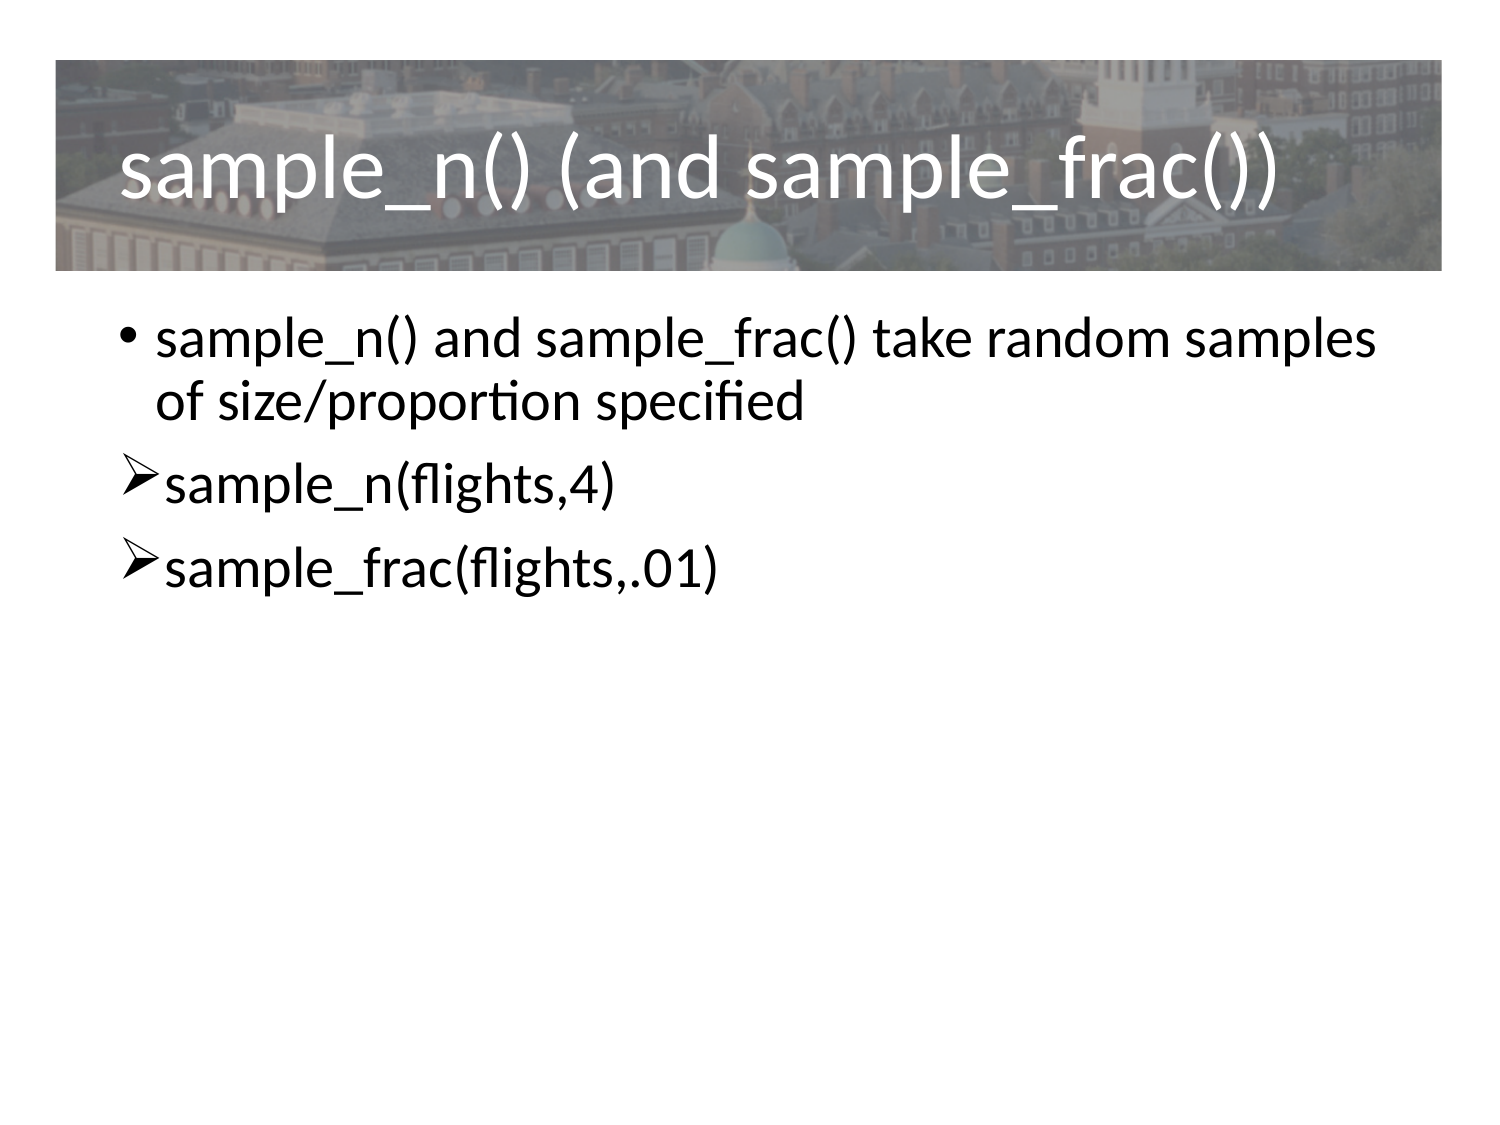

# sample_n() (and sample_frac())
sample_n() and sample_frac() take random samples of size/proportion specified
sample_n(flights,4)
sample_frac(flights,.01)